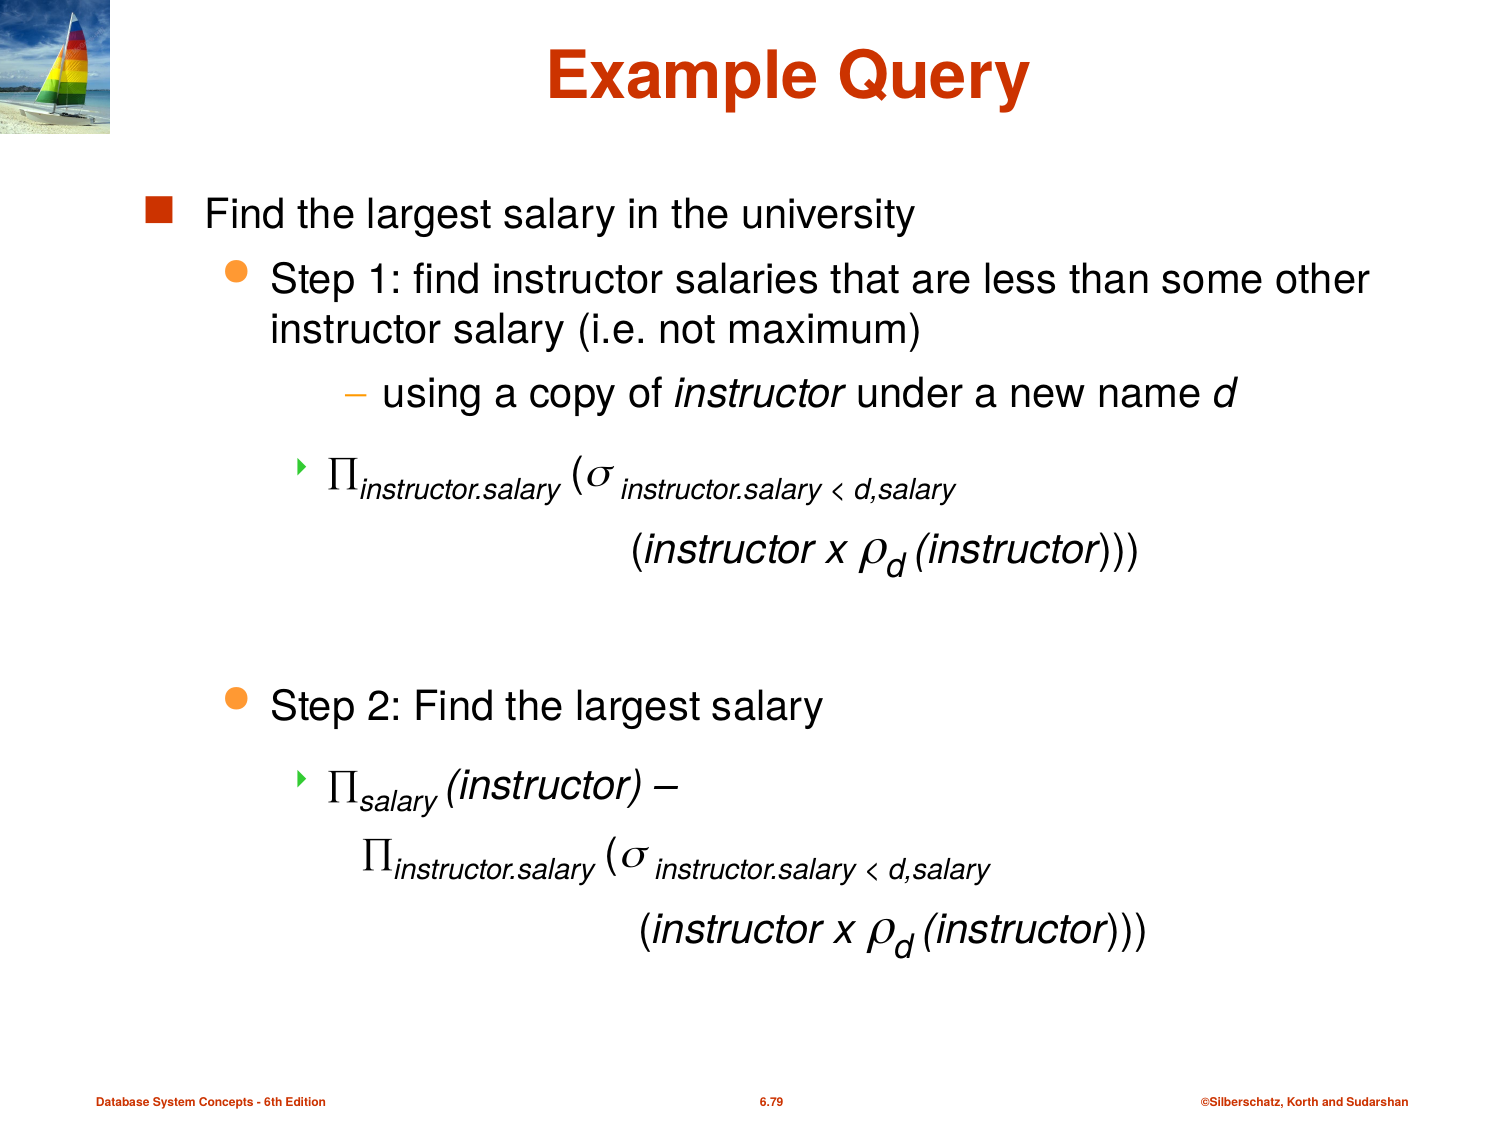

# Example Query
Find the largest salary in the university
Step 1: find instructor salaries that are less than some other instructor salary (i.e. not maximum)
using a copy of instructor under a new name d
∏instructor.salary (σ instructor.salary < d,salary
                                      (instructor x ρd (instructor)))

Step 2: Find the largest salary
∏salary (instructor) –
   ∏instructor.salary (σ instructor.salary < d,salary
                                       (instructor x ρd (instructor)))